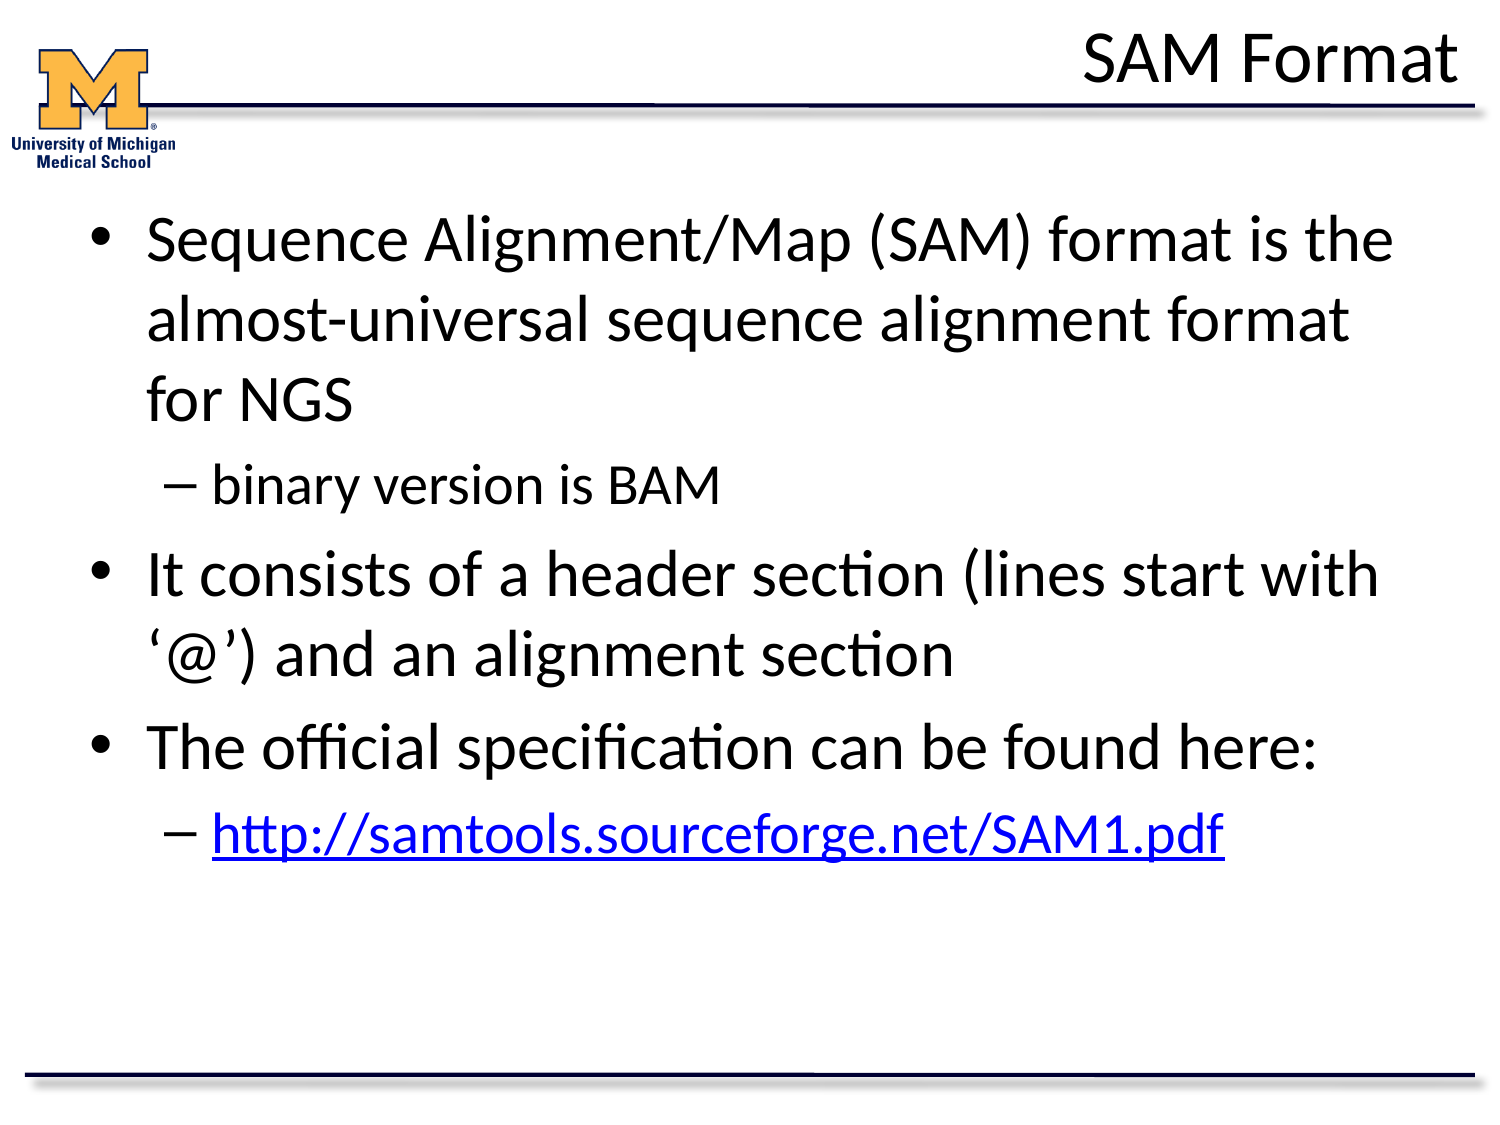

# SAM Format
Sequence Alignment/Map (SAM) format is the almost-universal sequence alignment format for NGS
binary version is BAM
It consists of a header section (lines start with ‘@’) and an alignment section
The official specification can be found here:
http://samtools.sourceforge.net/SAM1.pdf